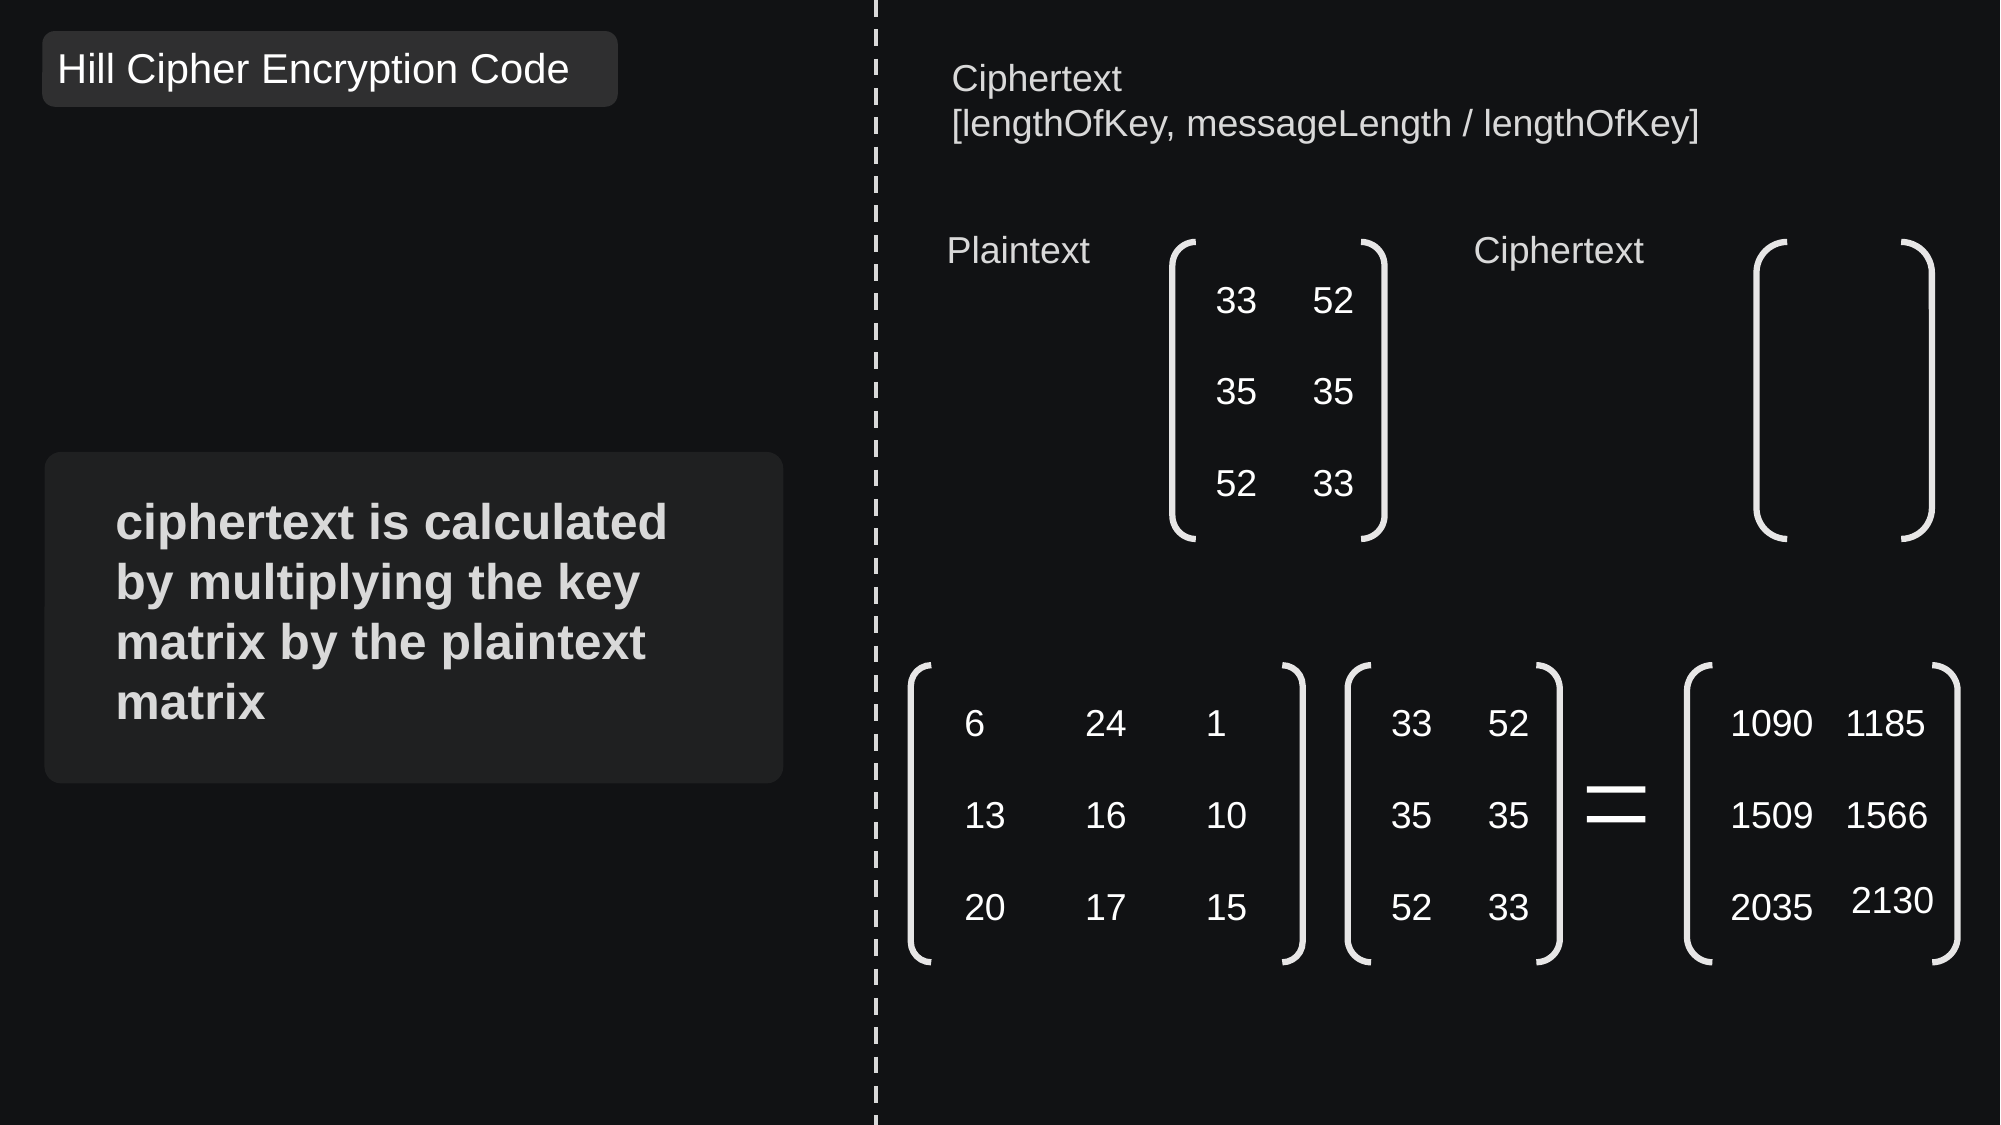

Plaintext
[lengthOfKey, messageLength / lengthOfKey]

Hill Cipher Encryption Code
Ciphertext
[lengthOfKey, messageLength / lengthOfKey]
Plaintext
Ciphertext

33
52
35
35
52
33

ciphertext is calculated by multiplying the key matrix by the plaintext matrix

6
24
1
13
16
10
20
17
15

33
52
35
35
52
33

1090
1185

1509
1566
2130
2035